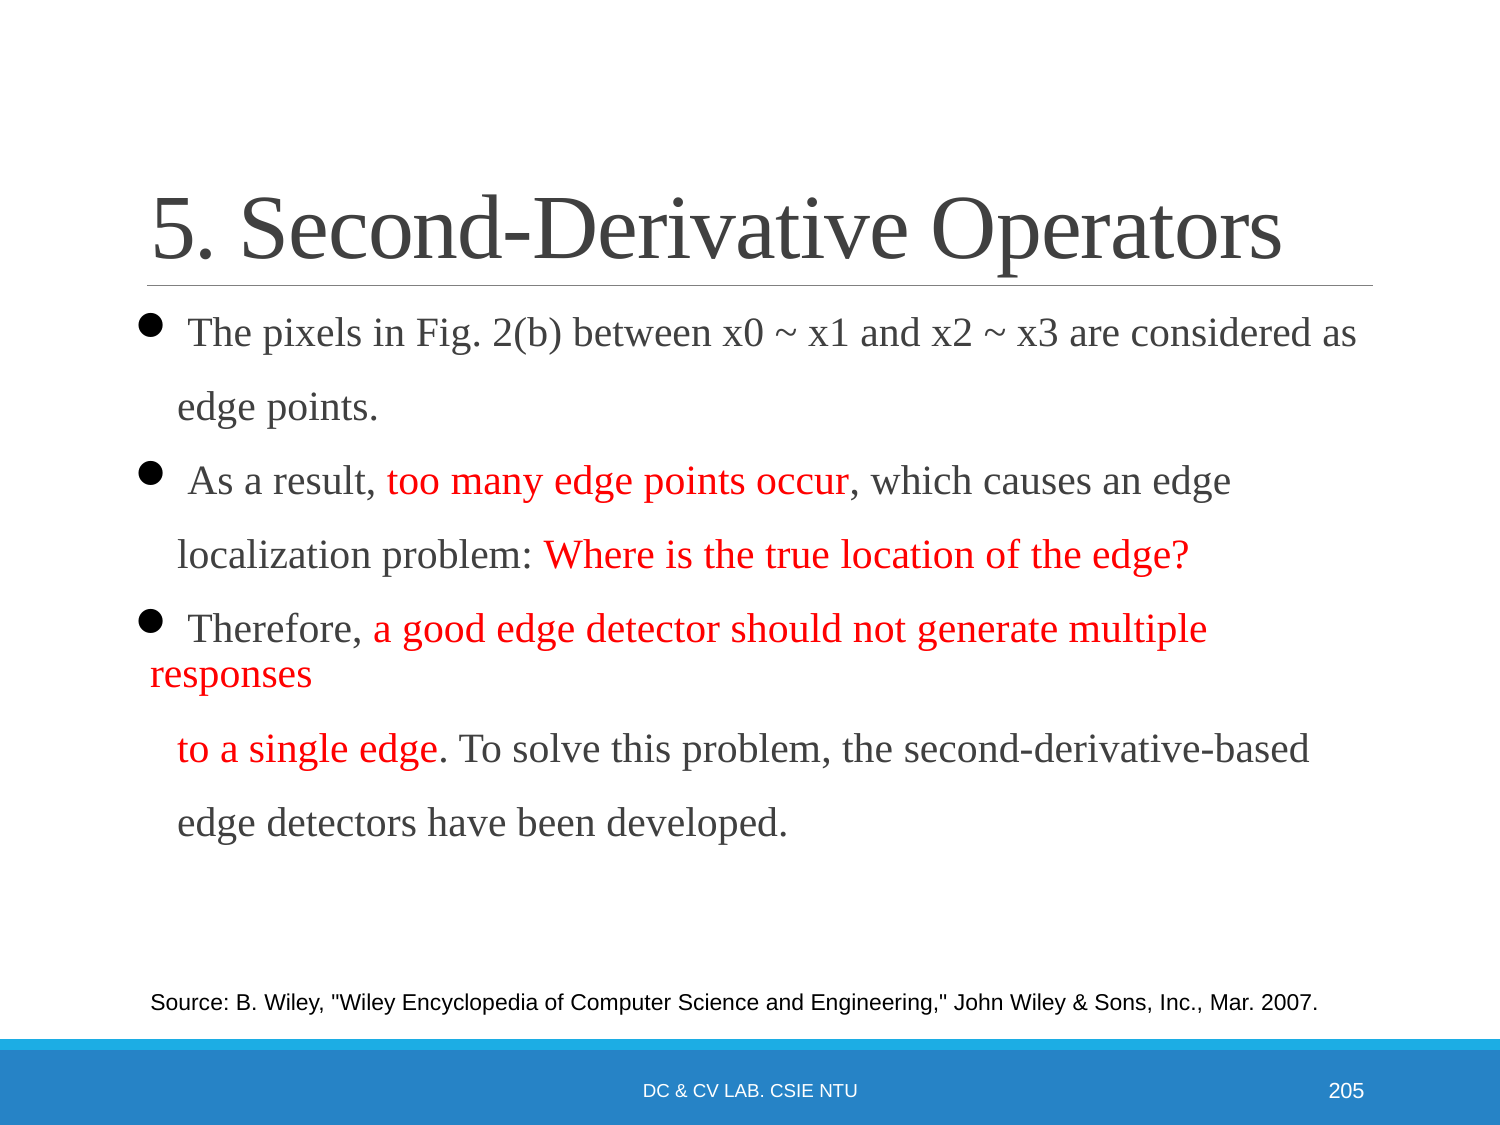

# 5. Second-Derivative Operators
 The pixels in Fig. 2(b) between x0 ~ x1 and x2 ~ x3 are considered as
    edge points.
 As a result, too many edge points occur, which causes an edge
    localization problem: Where is the true location of the edge?
 Therefore, a good edge detector should not generate multiple responses
    to a single edge. To solve this problem, the second-derivative-based
    edge detectors have been developed.
Source: B. Wiley, "Wiley Encyclopedia of Computer Science and Engineering," John Wiley & Sons, Inc., Mar. 2007.
DC & CV Lab. CSIE NTU
205